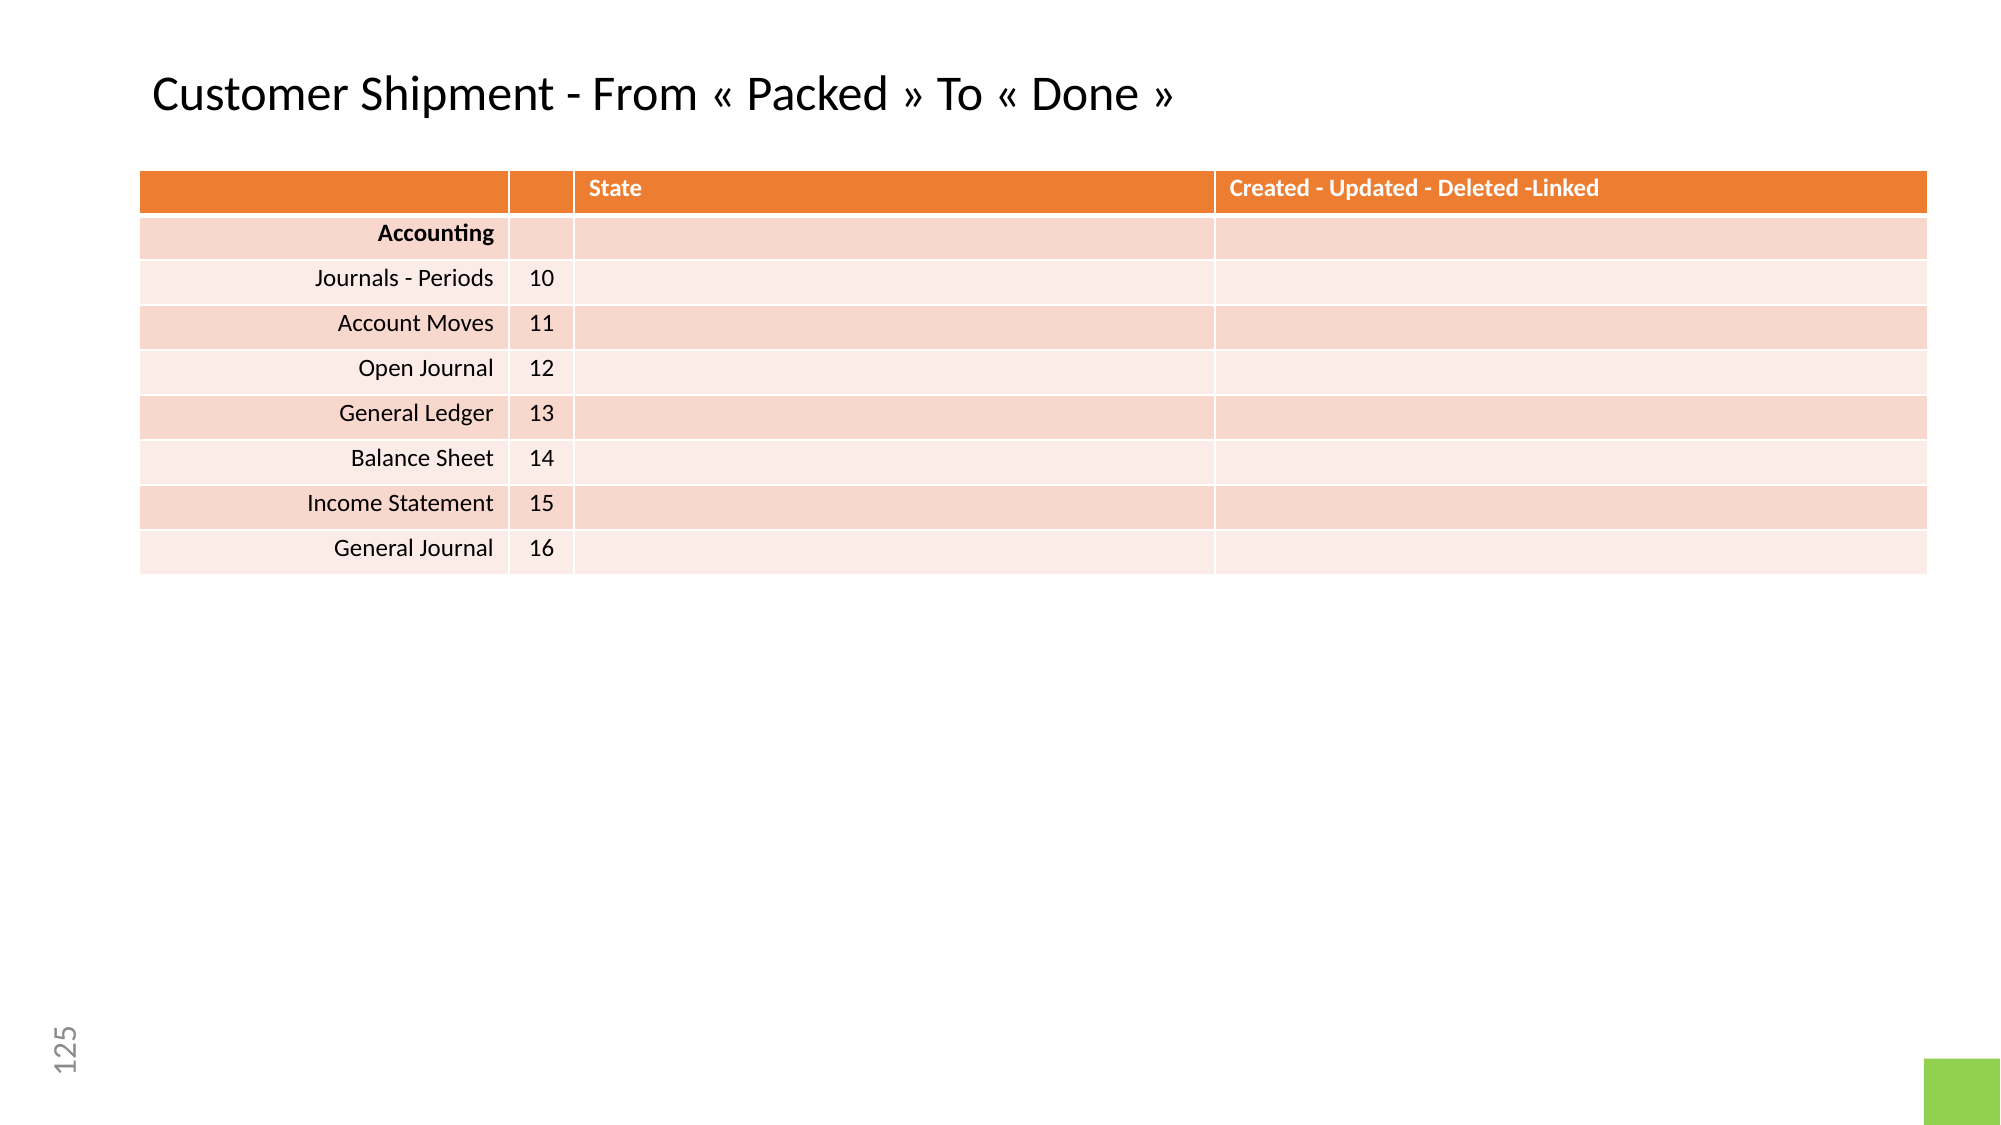

# Customer Shipment - From « Packed » To « Done »
|  |  | State | Created - Updated - Deleted -Linked |
| --- | --- | --- | --- |
| Accounting |  |  |  |
| Journals - Periods | 10 |  |  |
| Account Moves | 11 |  |  |
| Open Journal | 12 |  |  |
| General Ledger | 13 |  |  |
| Balance Sheet | 14 |  |  |
| Income Statement | 15 |  |  |
| General Journal | 16 |  |  |
125